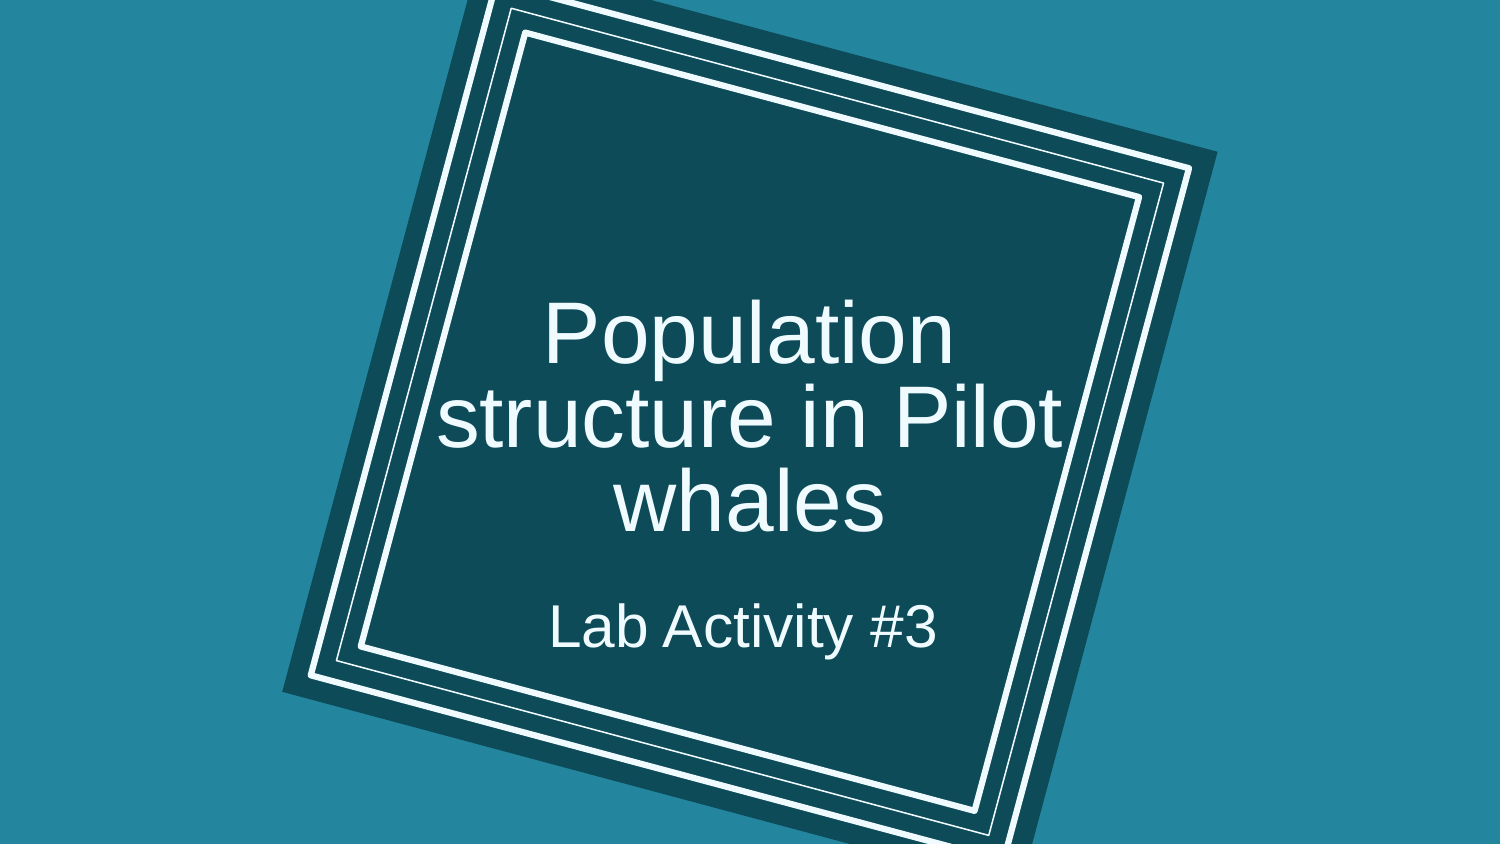

# Population structure in Pilot whales
Lab Activity #3